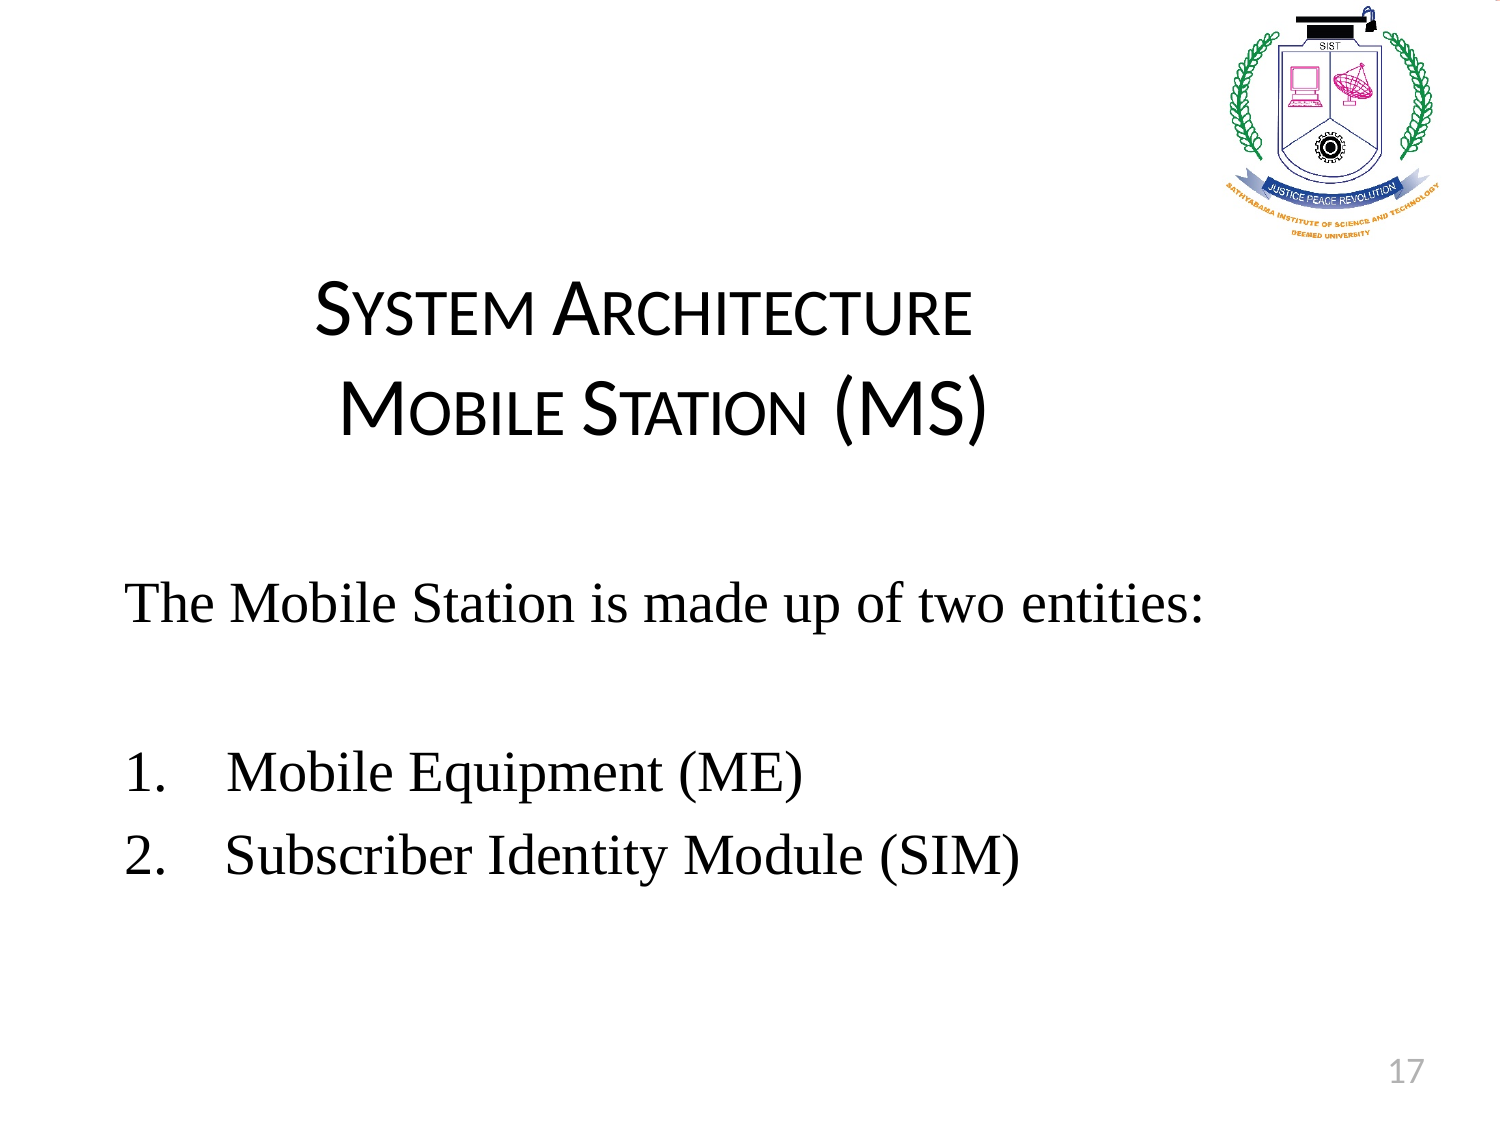

SYSTEM ARCHITECTURE  MOBILE STATION (MS)
The Mobile Station is made up of two entities:

Mobile Equipment (ME)
Subscriber Identity Module (SIM)
17